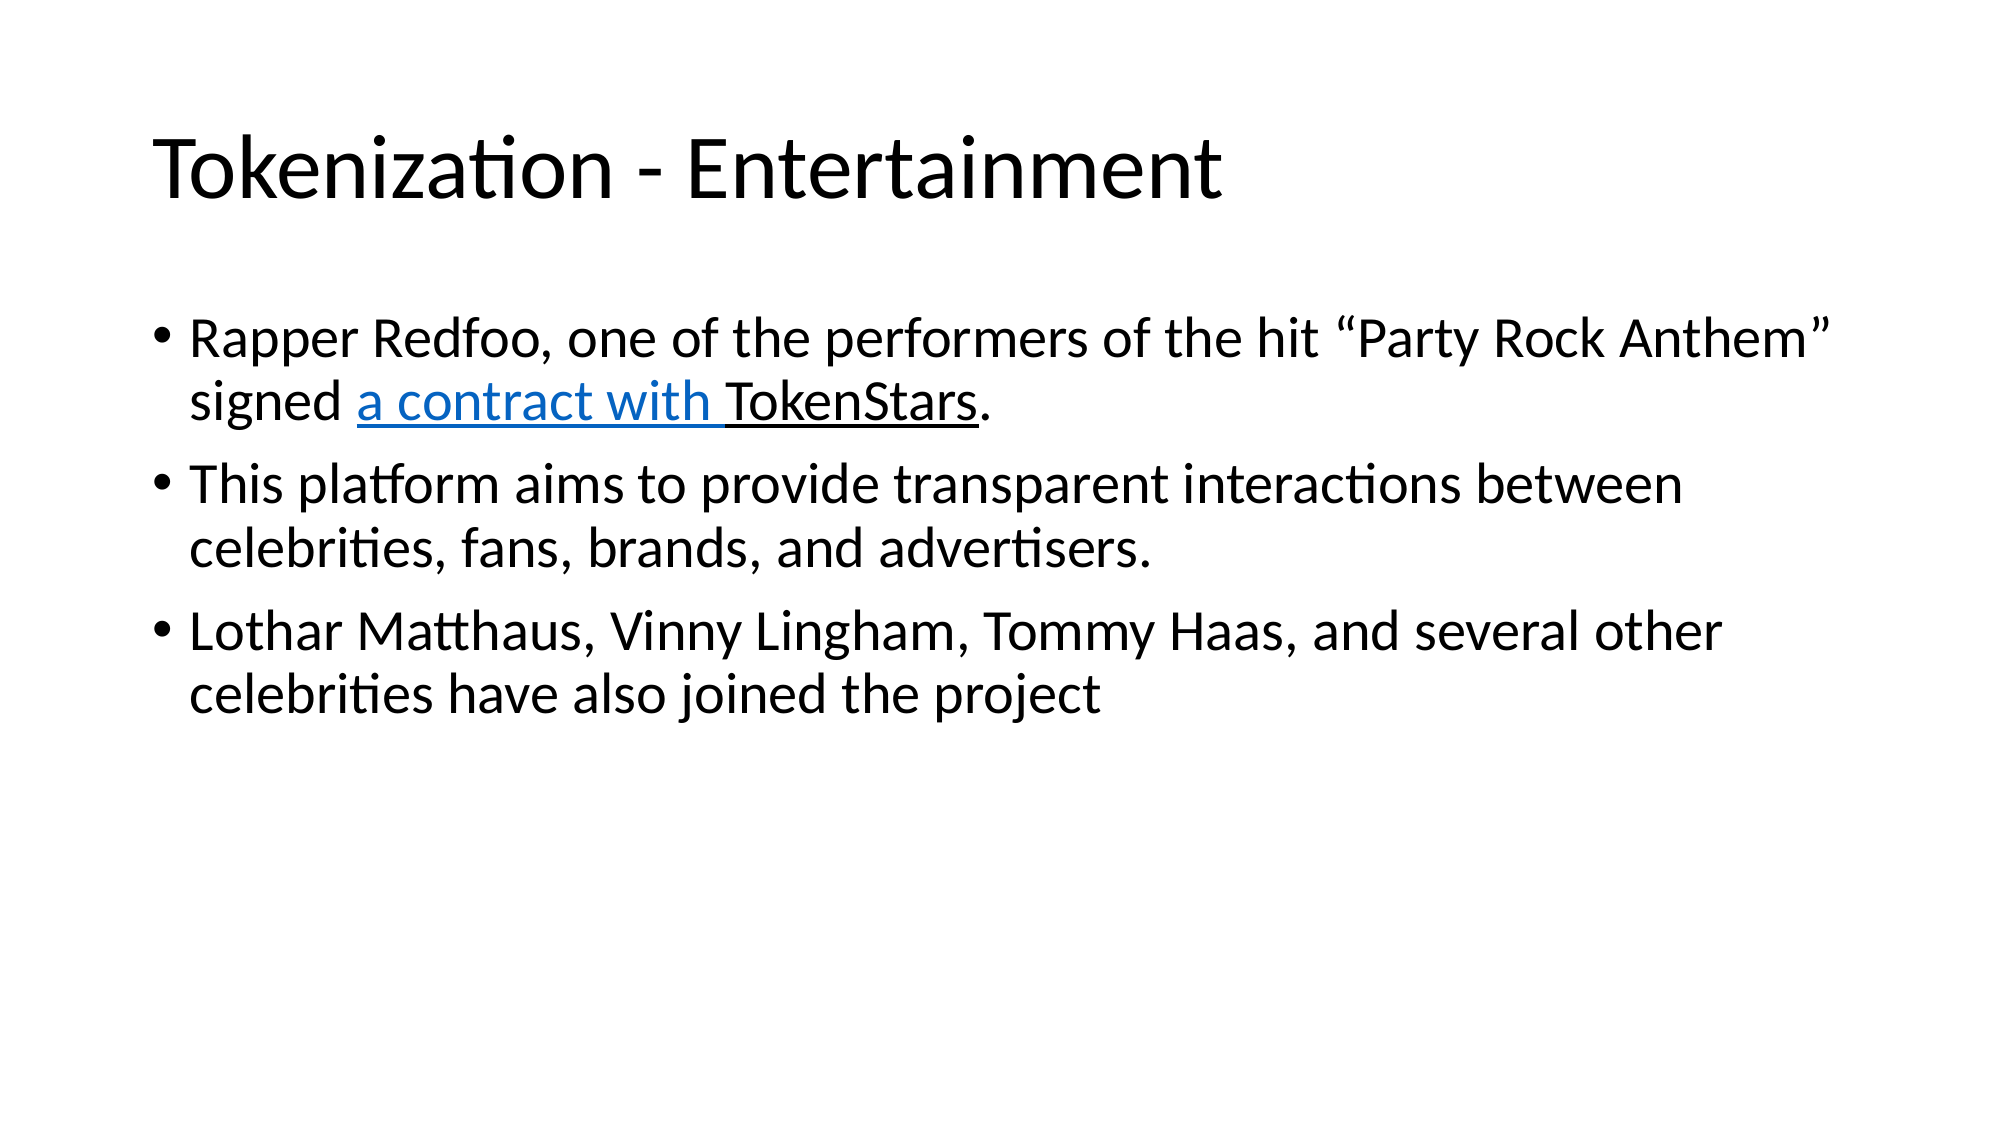

# Tokenization - Entertainment
Rapper Redfoo, one of the performers of the hit “Party Rock Anthem” signed a contract with TokenStars.
This platform aims to provide transparent interactions between celebrities, fans, brands, and advertisers.
Lothar Matthaus, Vinny Lingham, Tommy Haas, and several other celebrities have also joined the project